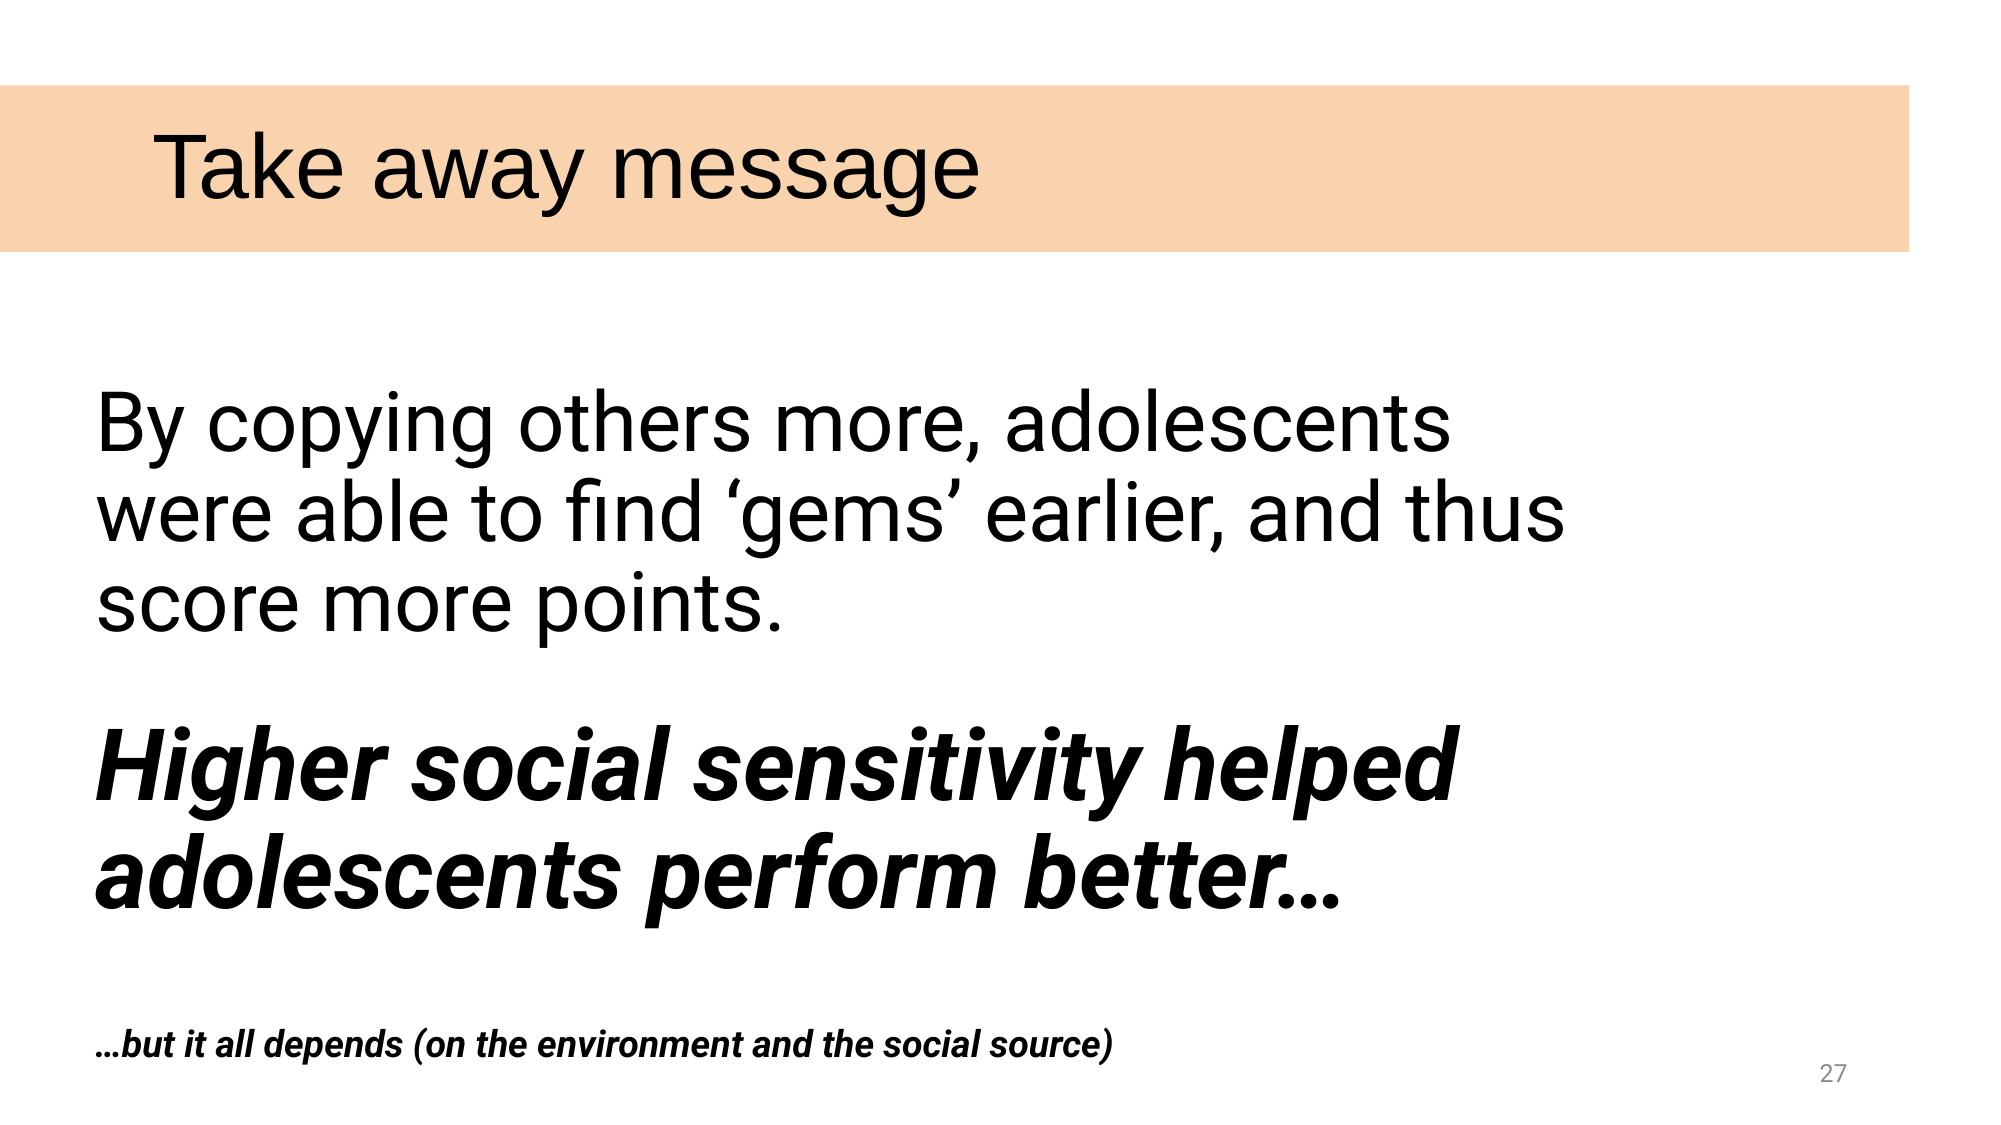

# Take away message

By copying others more, adolescents were able to find ‘gems’ earlier, and thus score more points.
Higher social sensitivity helped adolescents perform better…
…but it all depends (on the environment and the social source)
27